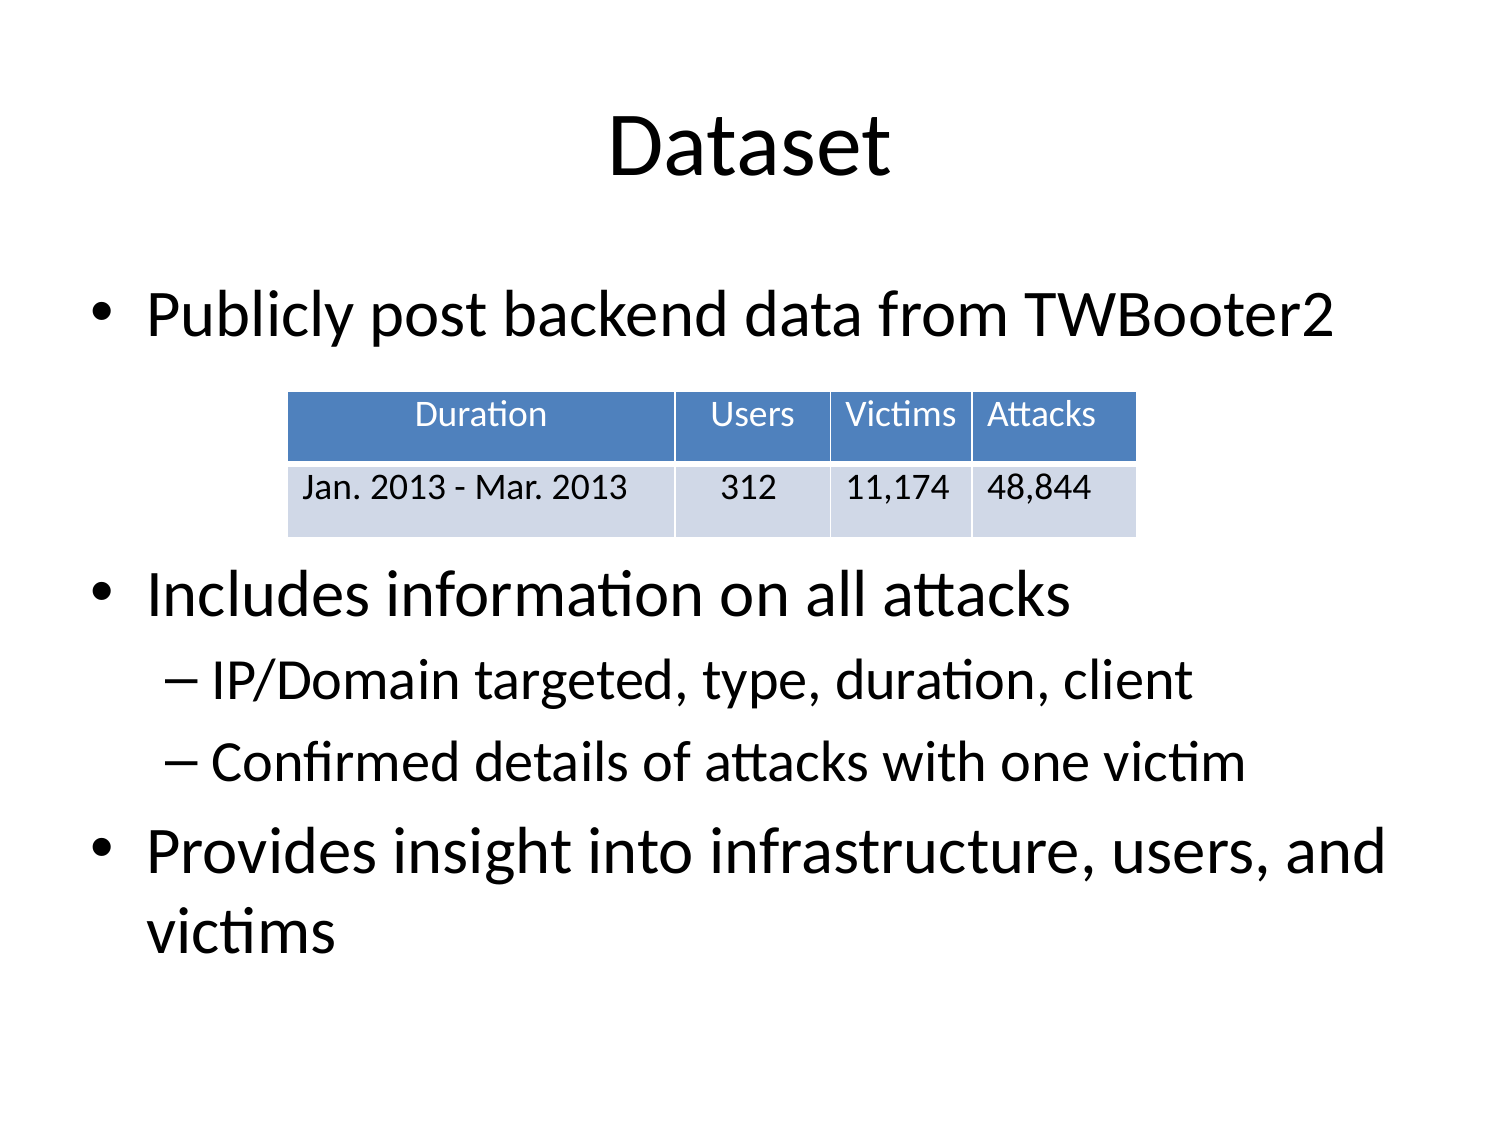

# Dataset
Publicly post backend data from TWBooter2

Includes information on all attacks
IP/Domain targeted, type, duration, client
Confirmed details of attacks with one victim
Provides insight into infrastructure, users, and victims
| Duration | Users | Victims | Attacks |
| --- | --- | --- | --- |
| Jan. 2013 - Mar. 2013 | 312 | 11,174 | 48,844 |